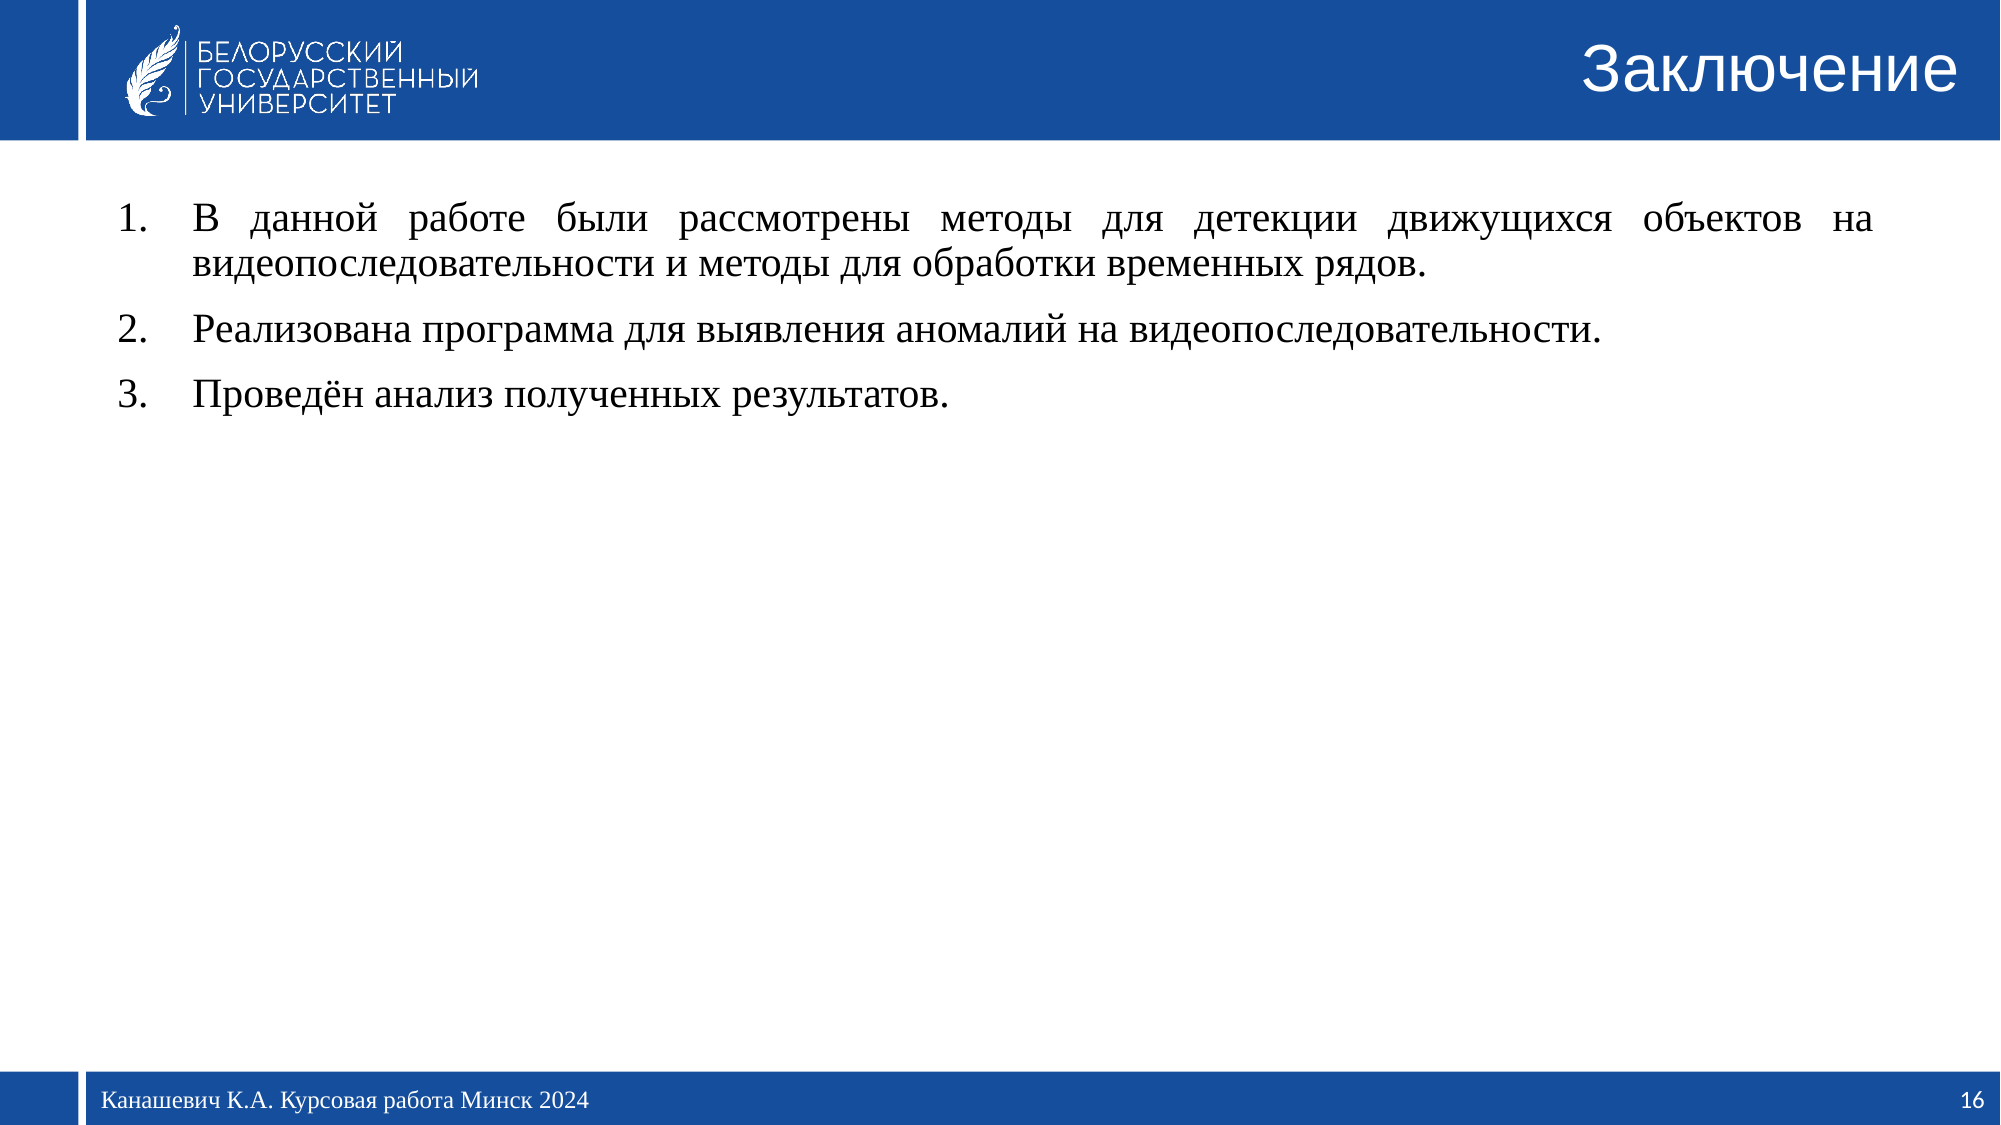

# Заключение
В данной работе были рассмотрены методы для детекции движущихся объектов на видеопоследовательности и методы для обработки временных рядов.
Реализована программа для выявления аномалий на видеопоследовательности.
Проведён анализ полученных результатов.
Канашевич К.А. Курсовая работа Минск 2024
16